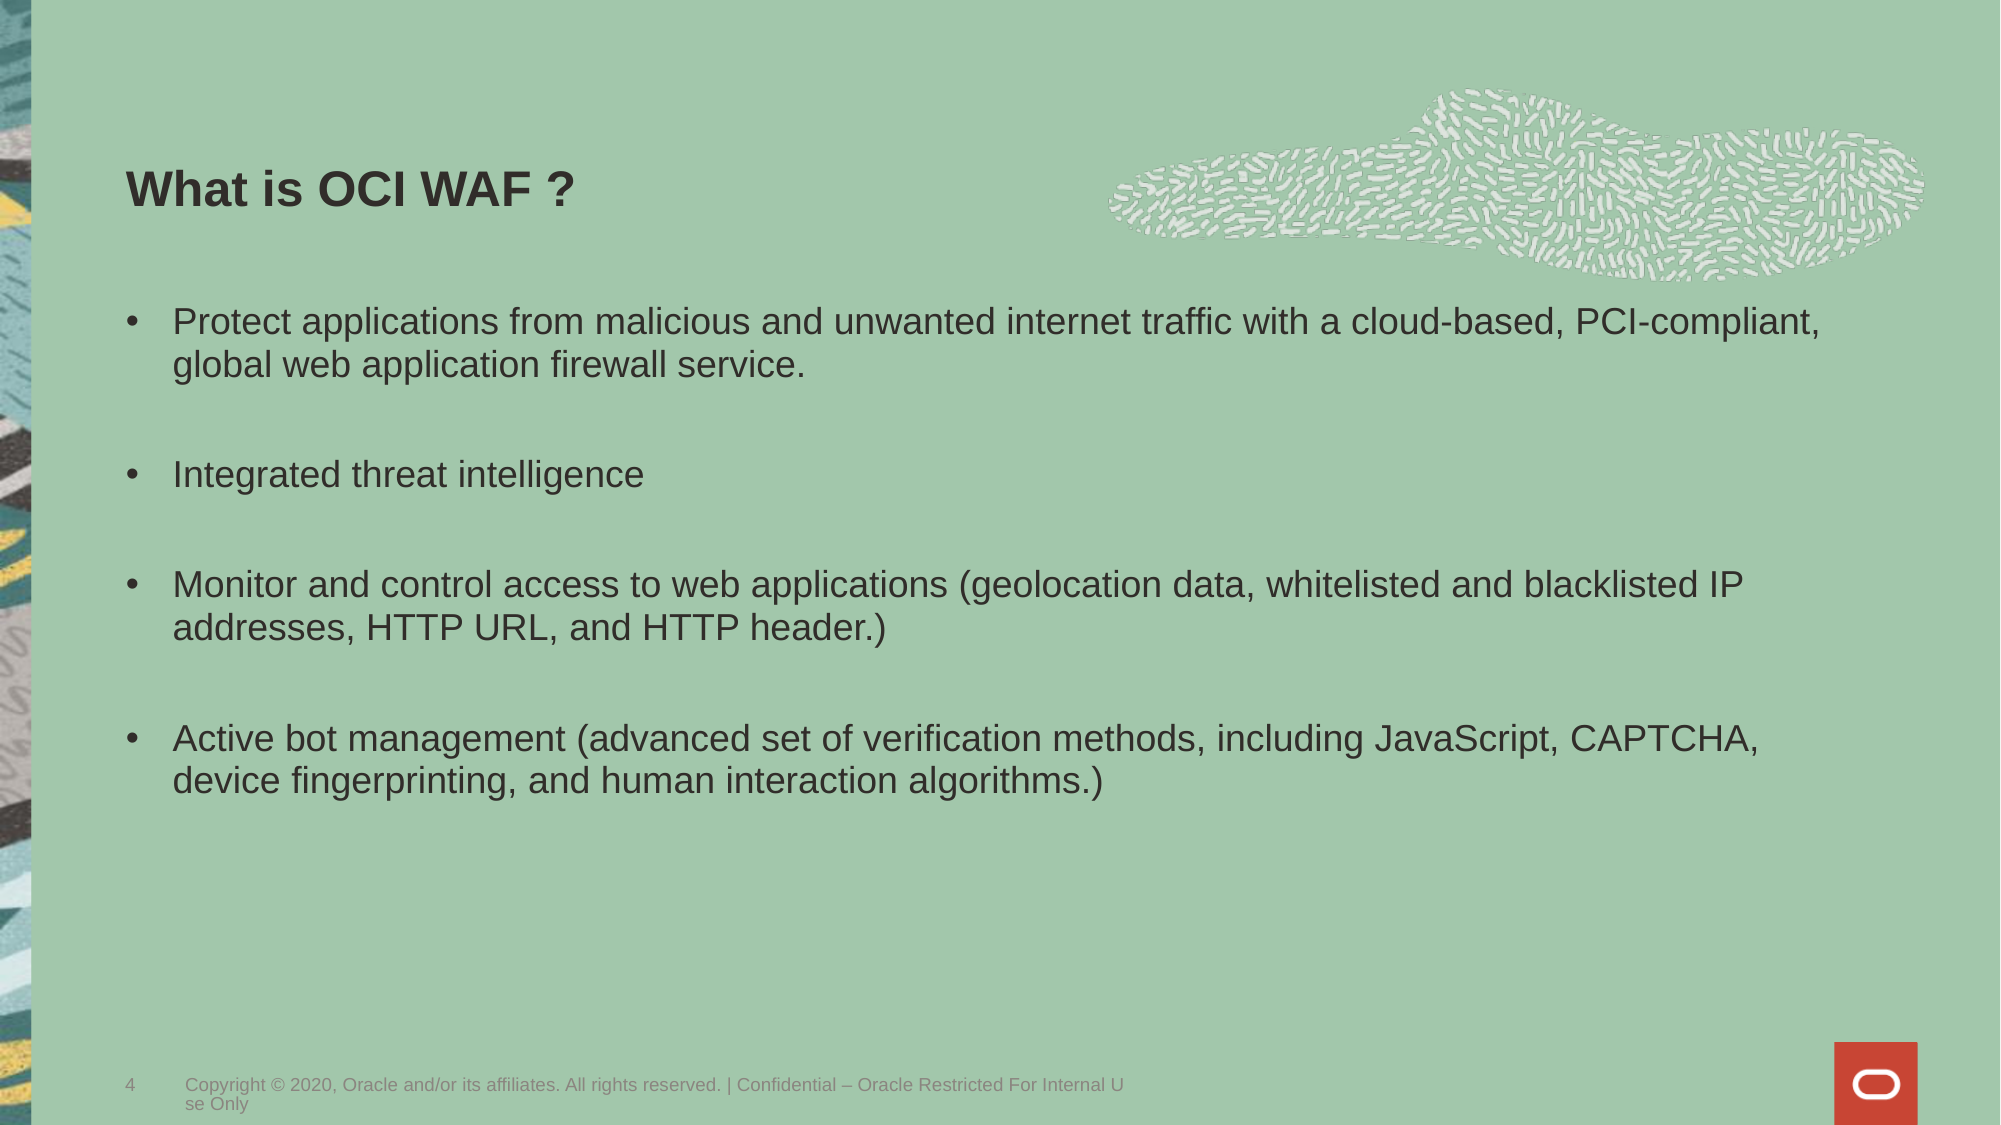

# What is OCI WAF ?
Protect applications from malicious and unwanted internet traffic with a cloud-based, PCI-compliant, global web application firewall service.

Integrated threat intelligence

Monitor and control access to web applications (geolocation data, whitelisted and blacklisted IP addresses, HTTP URL, and HTTP header.)

Active bot management (advanced set of verification methods, including JavaScript, CAPTCHA, device fingerprinting, and human interaction algorithms.)

4
Copyright © 2020, Oracle and/or its affiliates. All rights reserved. | Confidential – Oracle Restricted For Internal Use Only